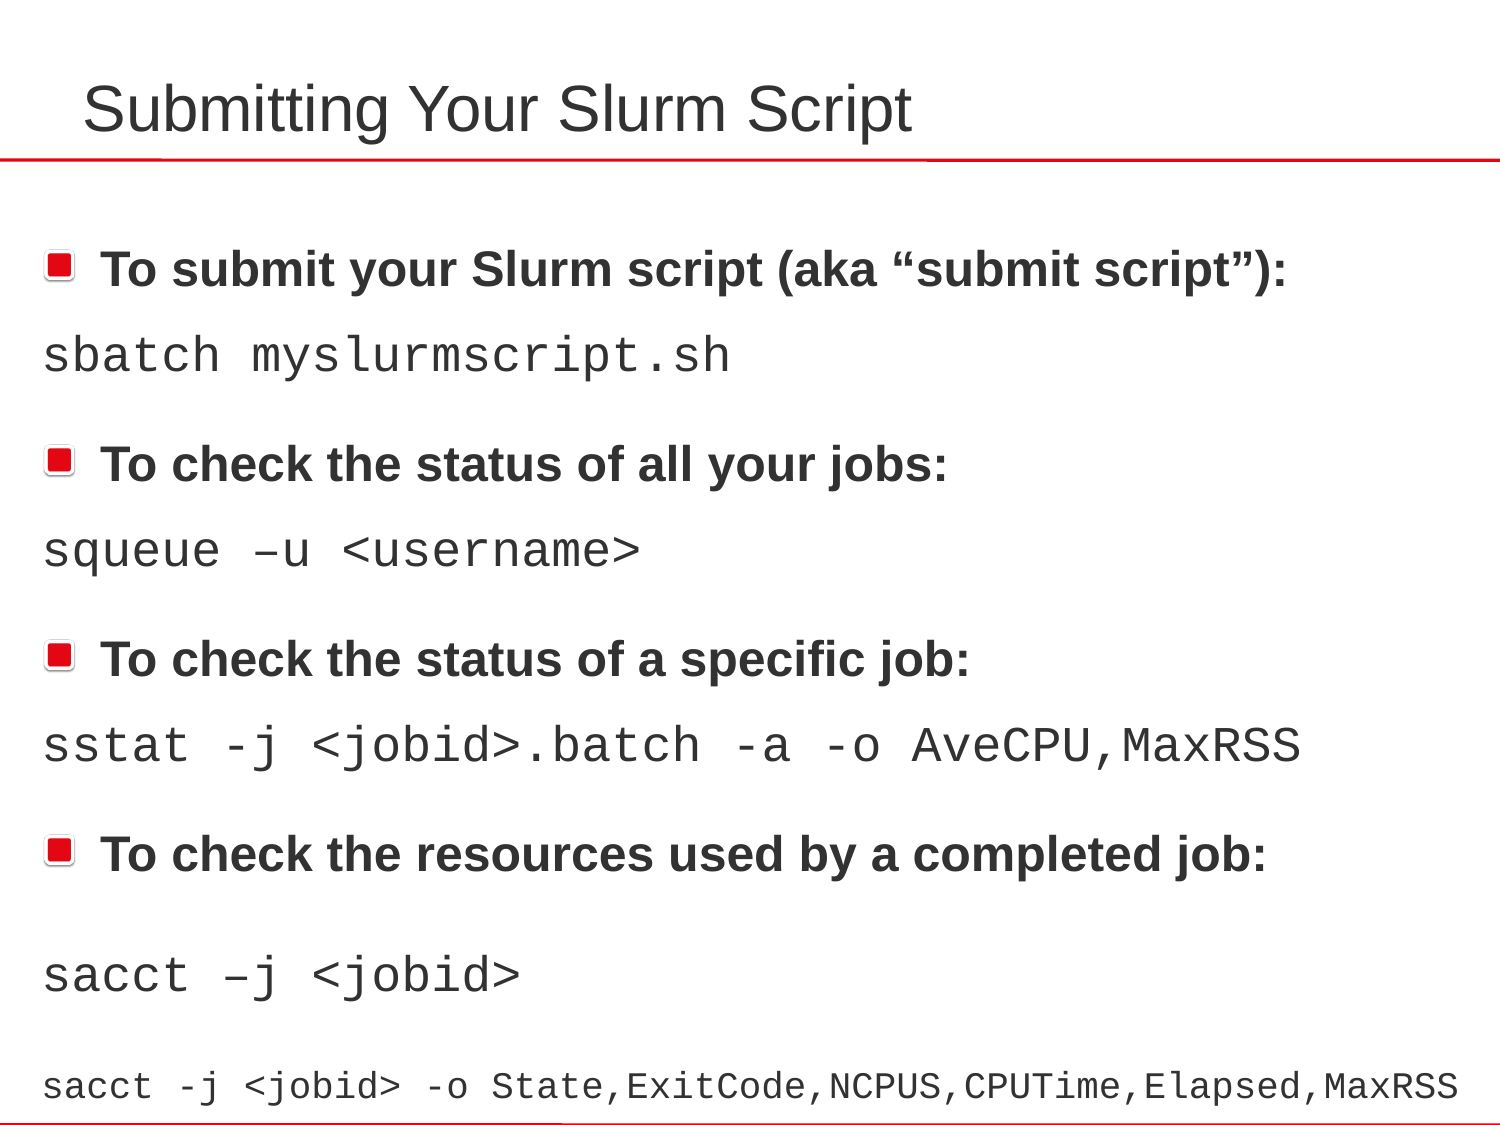

Submitting Your Slurm Script
To submit your Slurm script (aka “submit script”):
sbatch myslurmscript.sh
To check the status of all your jobs:
squeue –u <username>
To check the status of a specific job:
sstat -j <jobid>.batch -a -o AveCPU,MaxRSS
To check the resources used by a completed job:

sacct –j <jobid>

sacct -j <jobid> -o State,ExitCode,NCPUS,CPUTime,Elapsed,MaxRSS